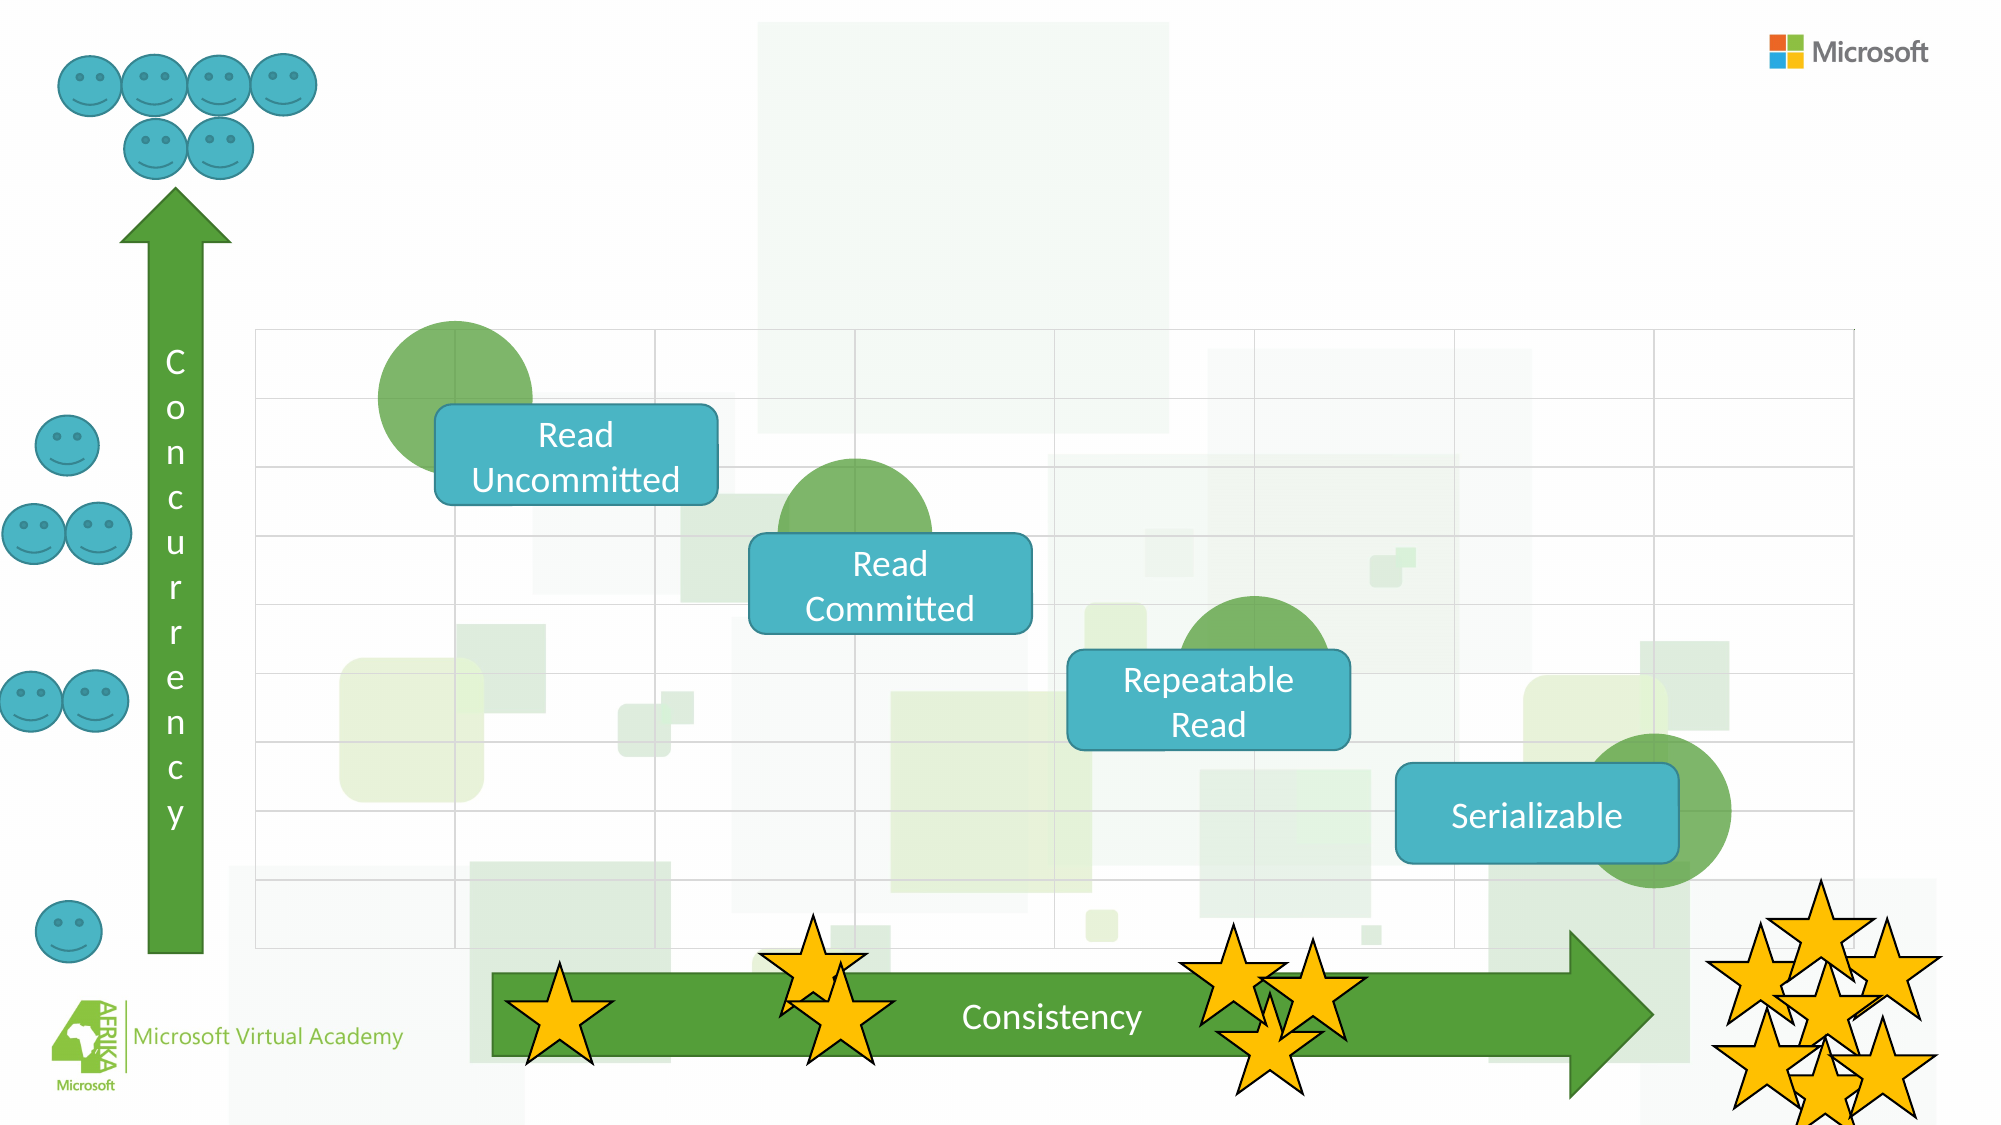

Concurrency

### Chart

| Category | Consistency |
|---|---|
Read Uncommitted

Read Committed
Repeatable Read

Serializable

Consistency